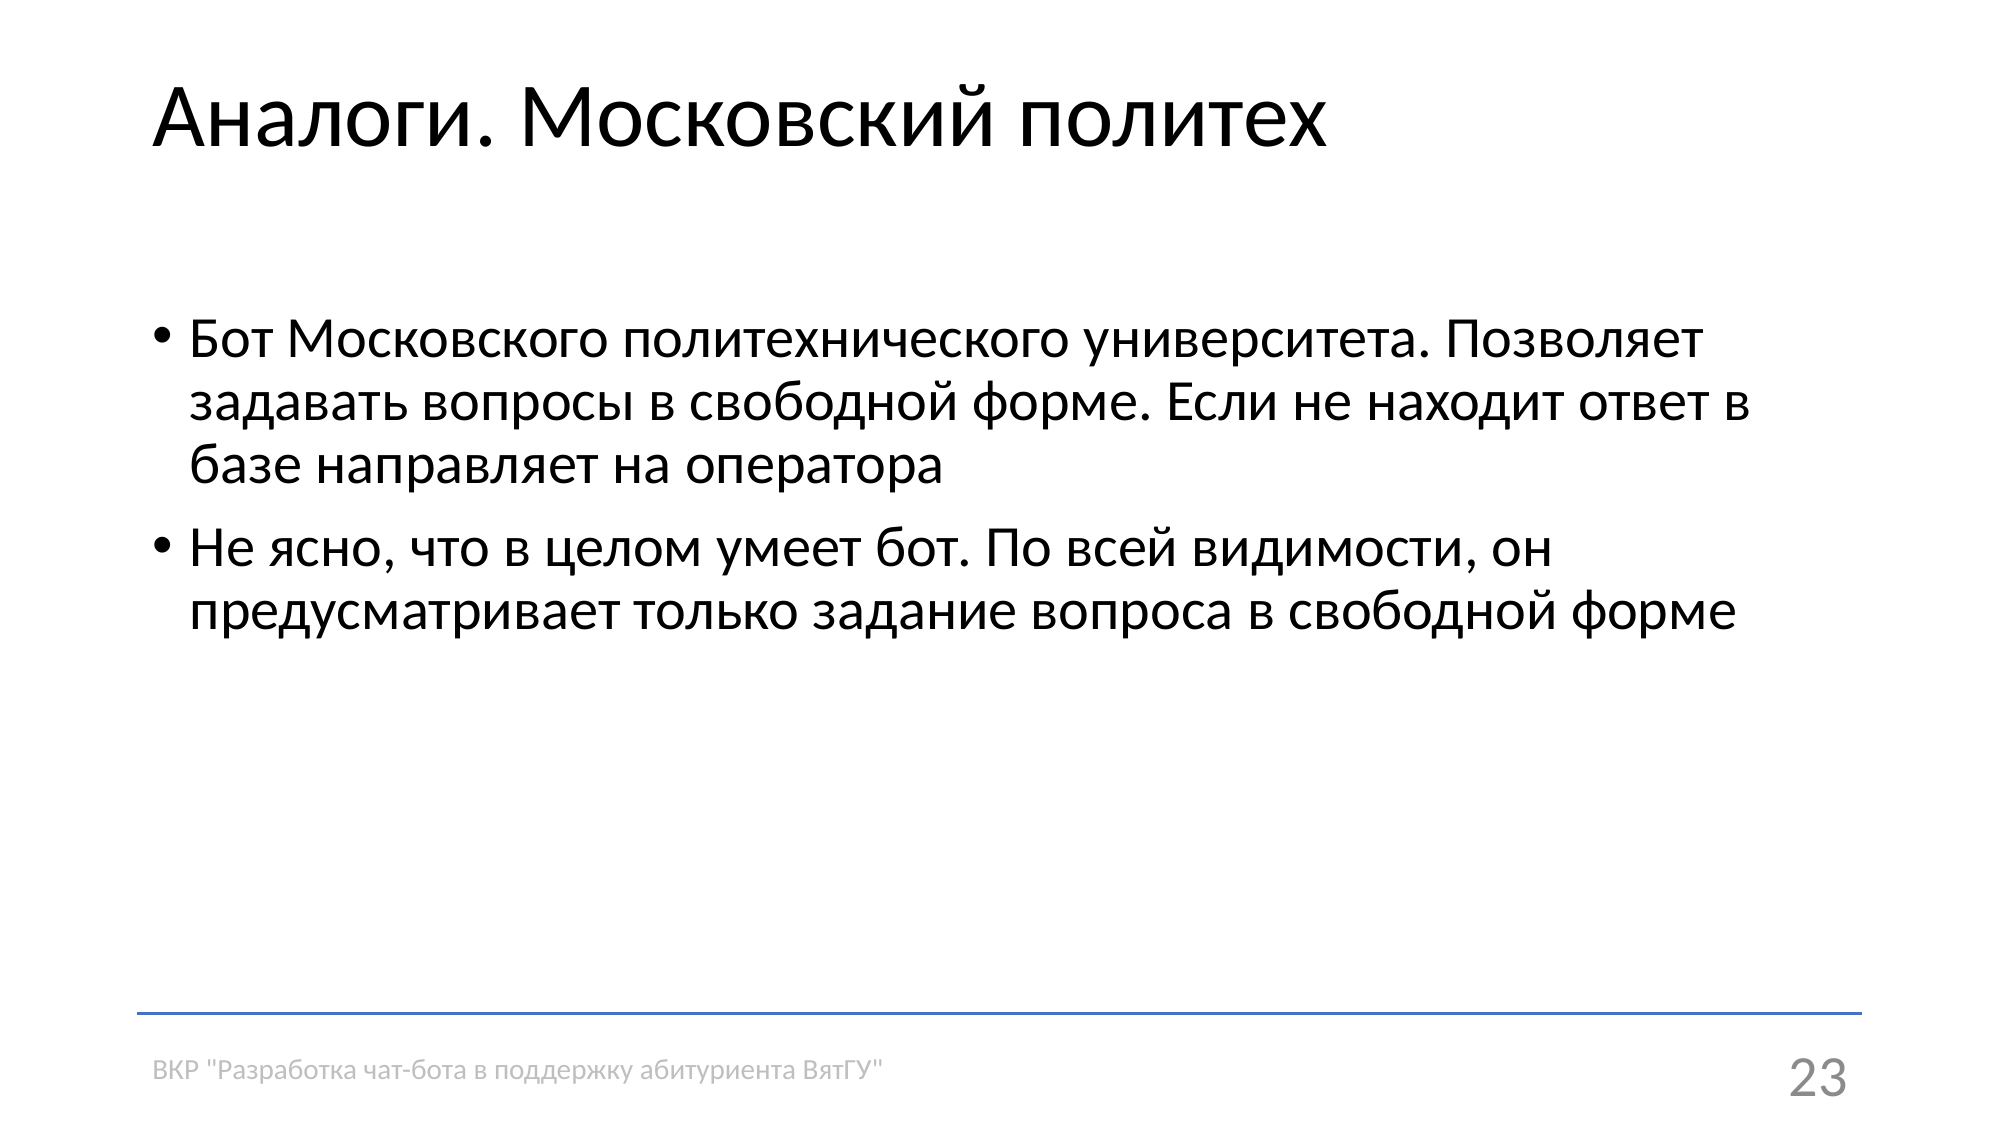

# Аналоги. Московский политех
Бот Московского политехнического университета. Позволяет задавать вопросы в свободной форме. Если не находит ответ в базе направляет на оператора
Не ясно, что в целом умеет бот. По всей видимости, он предусматривает только задание вопроса в свободной форме

ВКР "Разработка чат-бота в поддержку абитуриента ВятГУ"
23